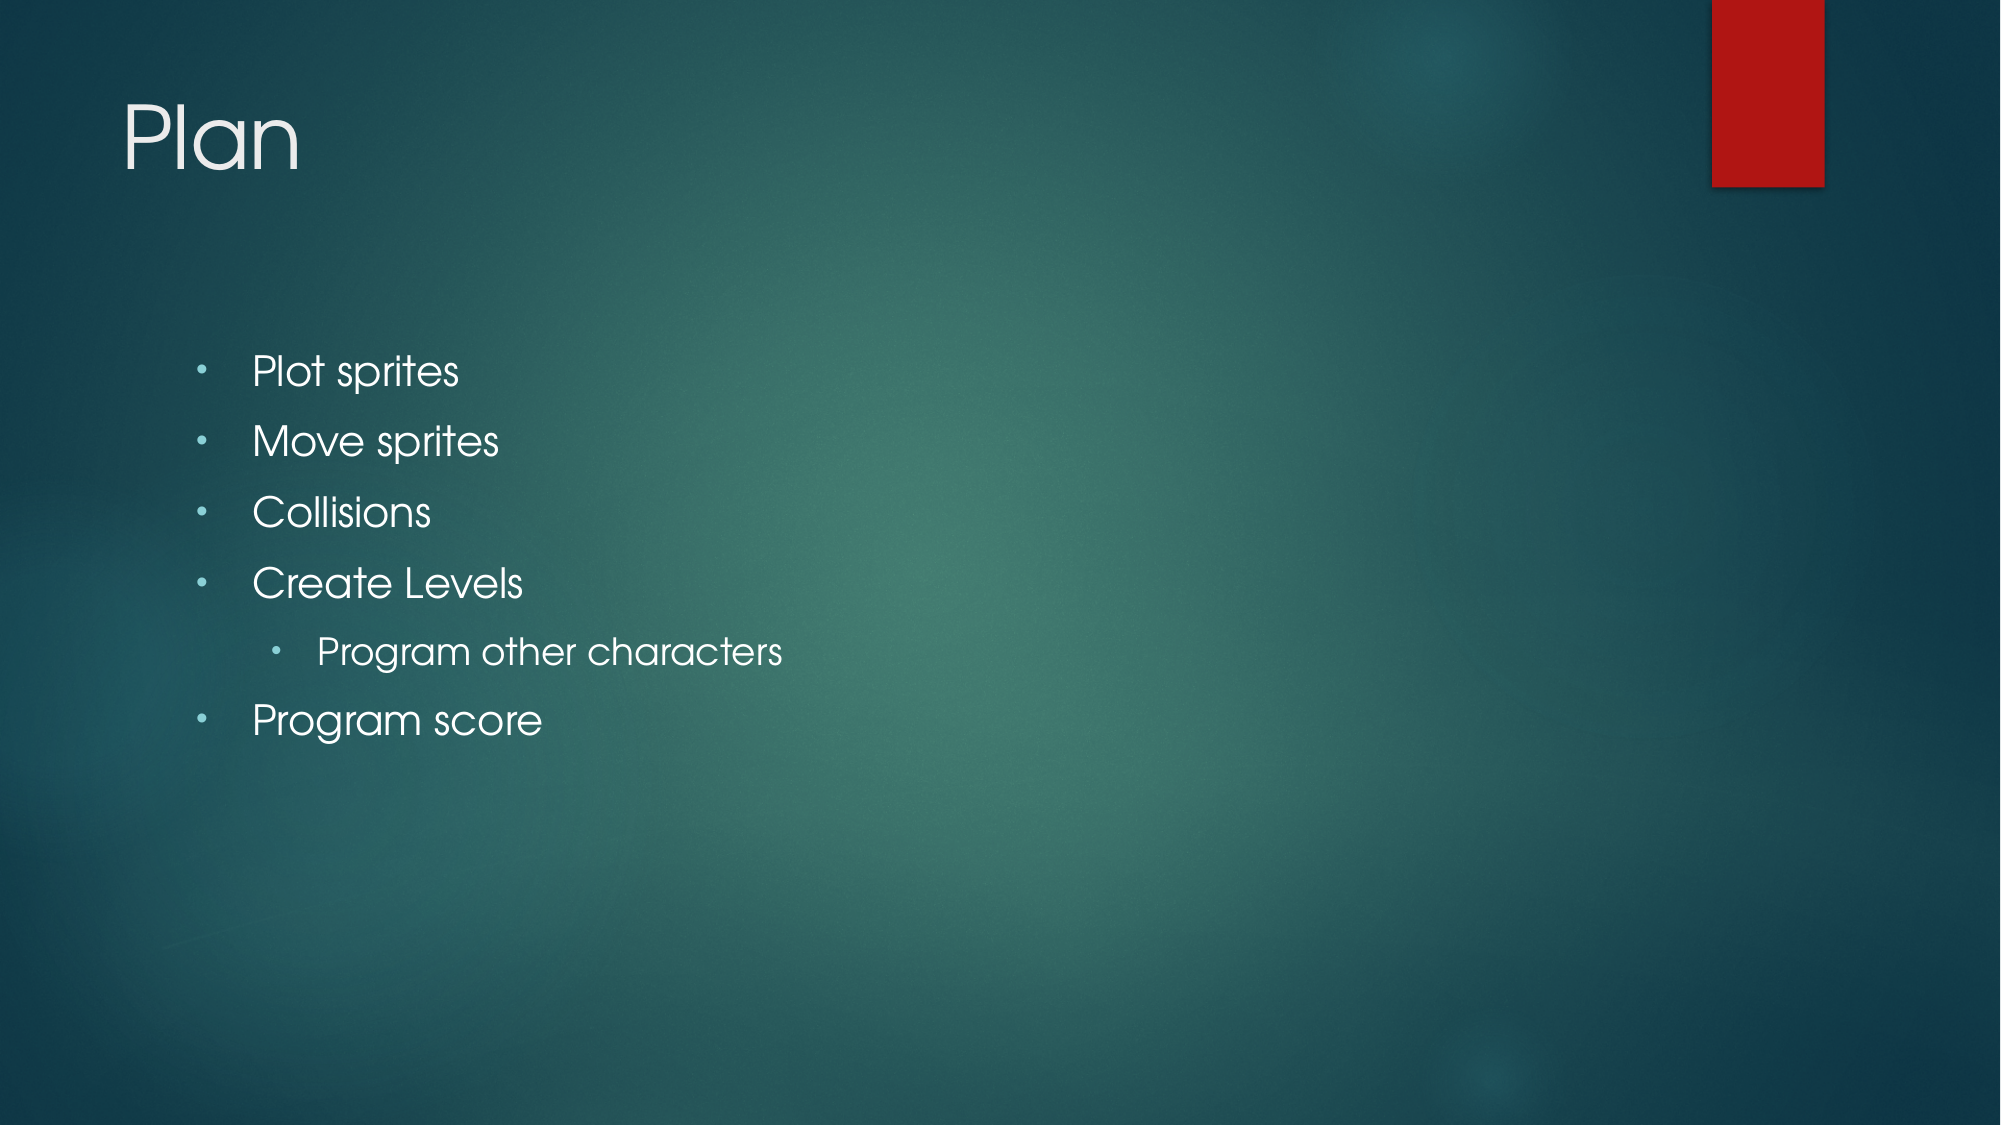

# Plan
Plot sprites
Move sprites
Collisions
Create Levels
Program other characters
Program score